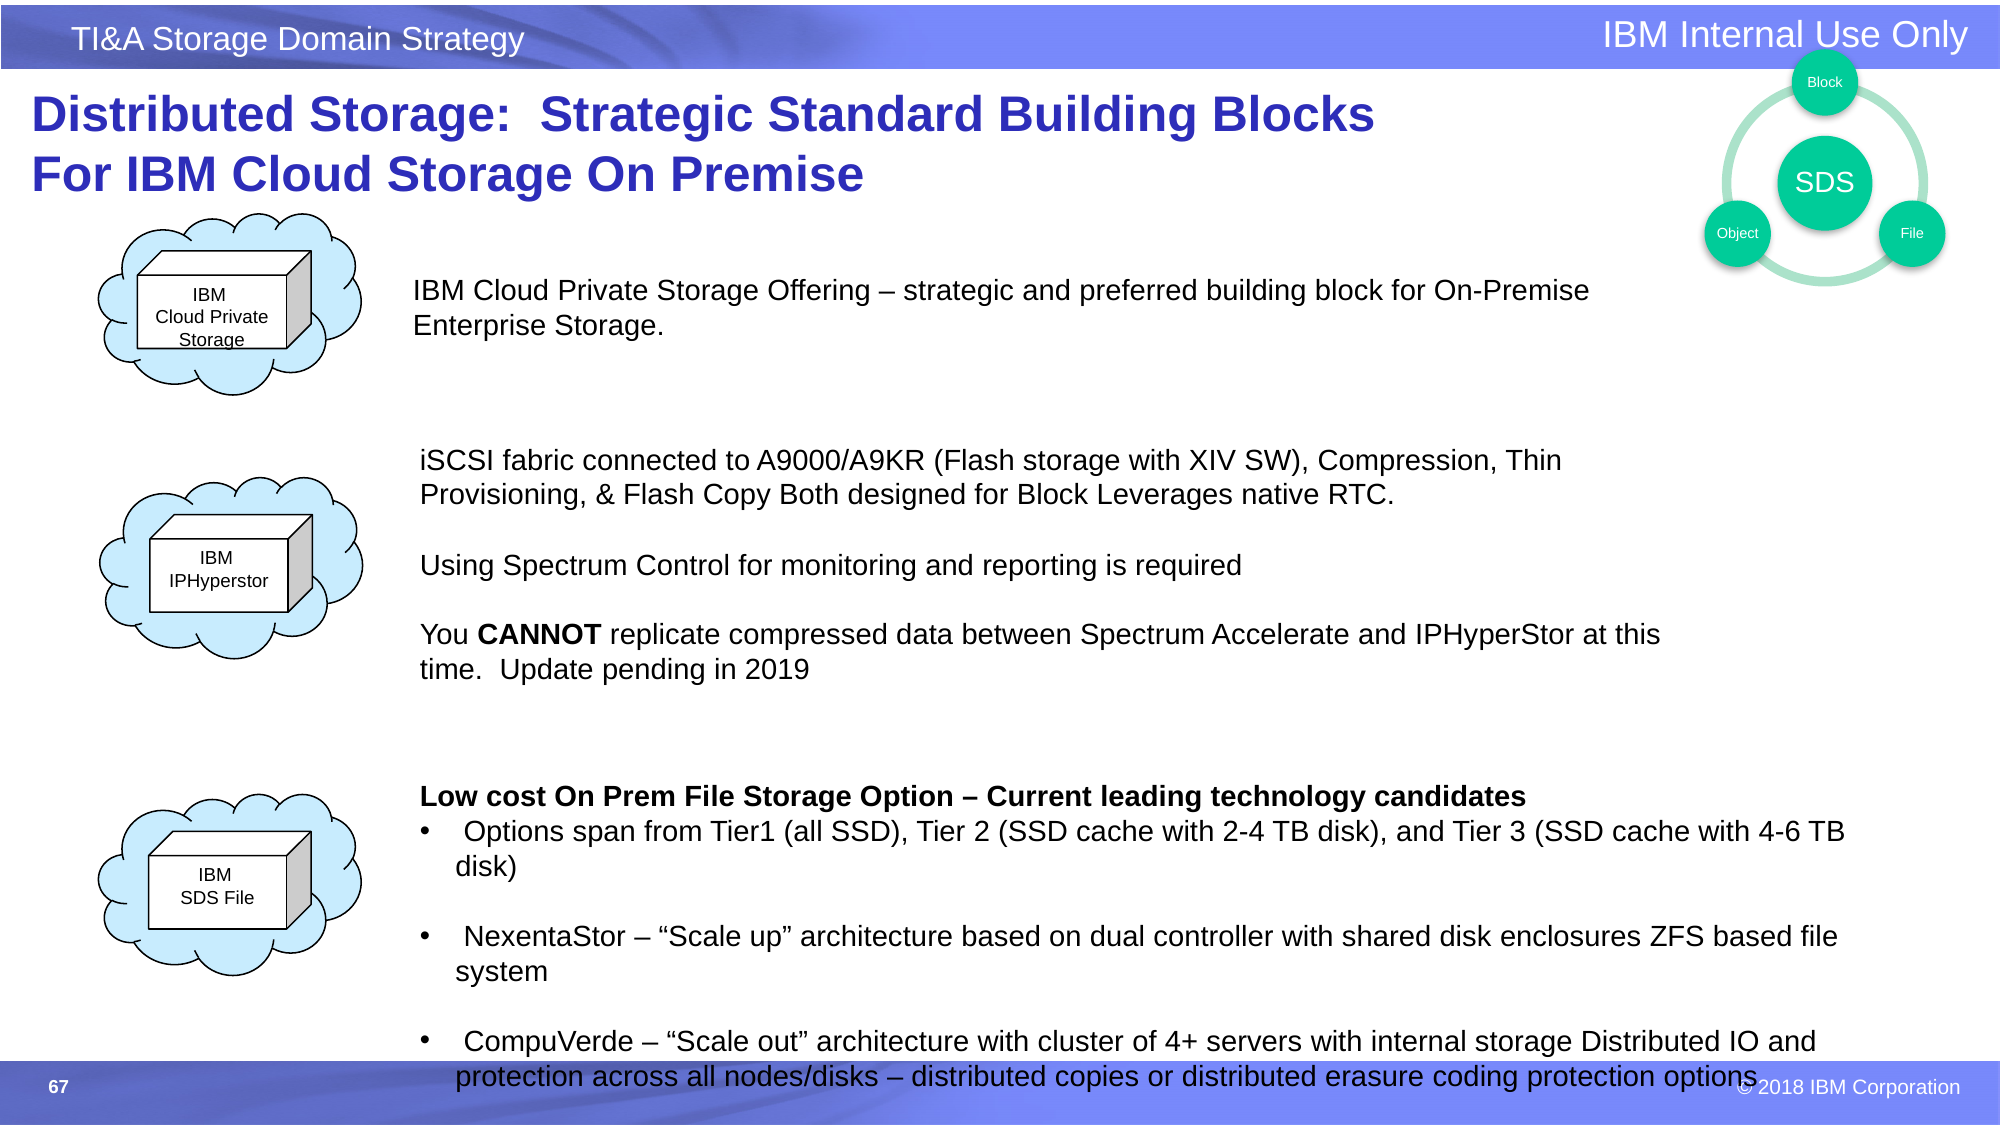

SDS
Block
File
Object
# Distributed Storage:  Strategic Standard Building Blocks For IBM Cloud Storage On Premise

IBM
Cloud Private Storage
IBM Cloud Private Storage Offering – strategic and preferred building block for On-Premise Enterprise Storage.
iSCSI fabric connected to A9000/A9KR (Flash storage with XIV SW), Compression, Thin Provisioning, & Flash Copy Both designed for Block Leverages native RTC.

Using Spectrum Control for monitoring and reporting is required

You CANNOT replicate compressed data between Spectrum Accelerate and IPHyperStor at this time.  Update pending in 2019

IBM
IPHyperstor
Low cost On Prem File Storage Option – Current leading technology candidates
 Options span from Tier1 (all SSD), Tier 2 (SSD cache with 2-4 TB disk), and Tier 3 (SSD cache with 4-6 TB disk)

 NexentaStor – “Scale up” architecture based on dual controller with shared disk enclosures ZFS based file system

 CompuVerde – “Scale out” architecture with cluster of 4+ servers with internal storage Distributed IO and protection across all nodes/disks – distributed copies or distributed erasure coding protection options

IBM
SDS File